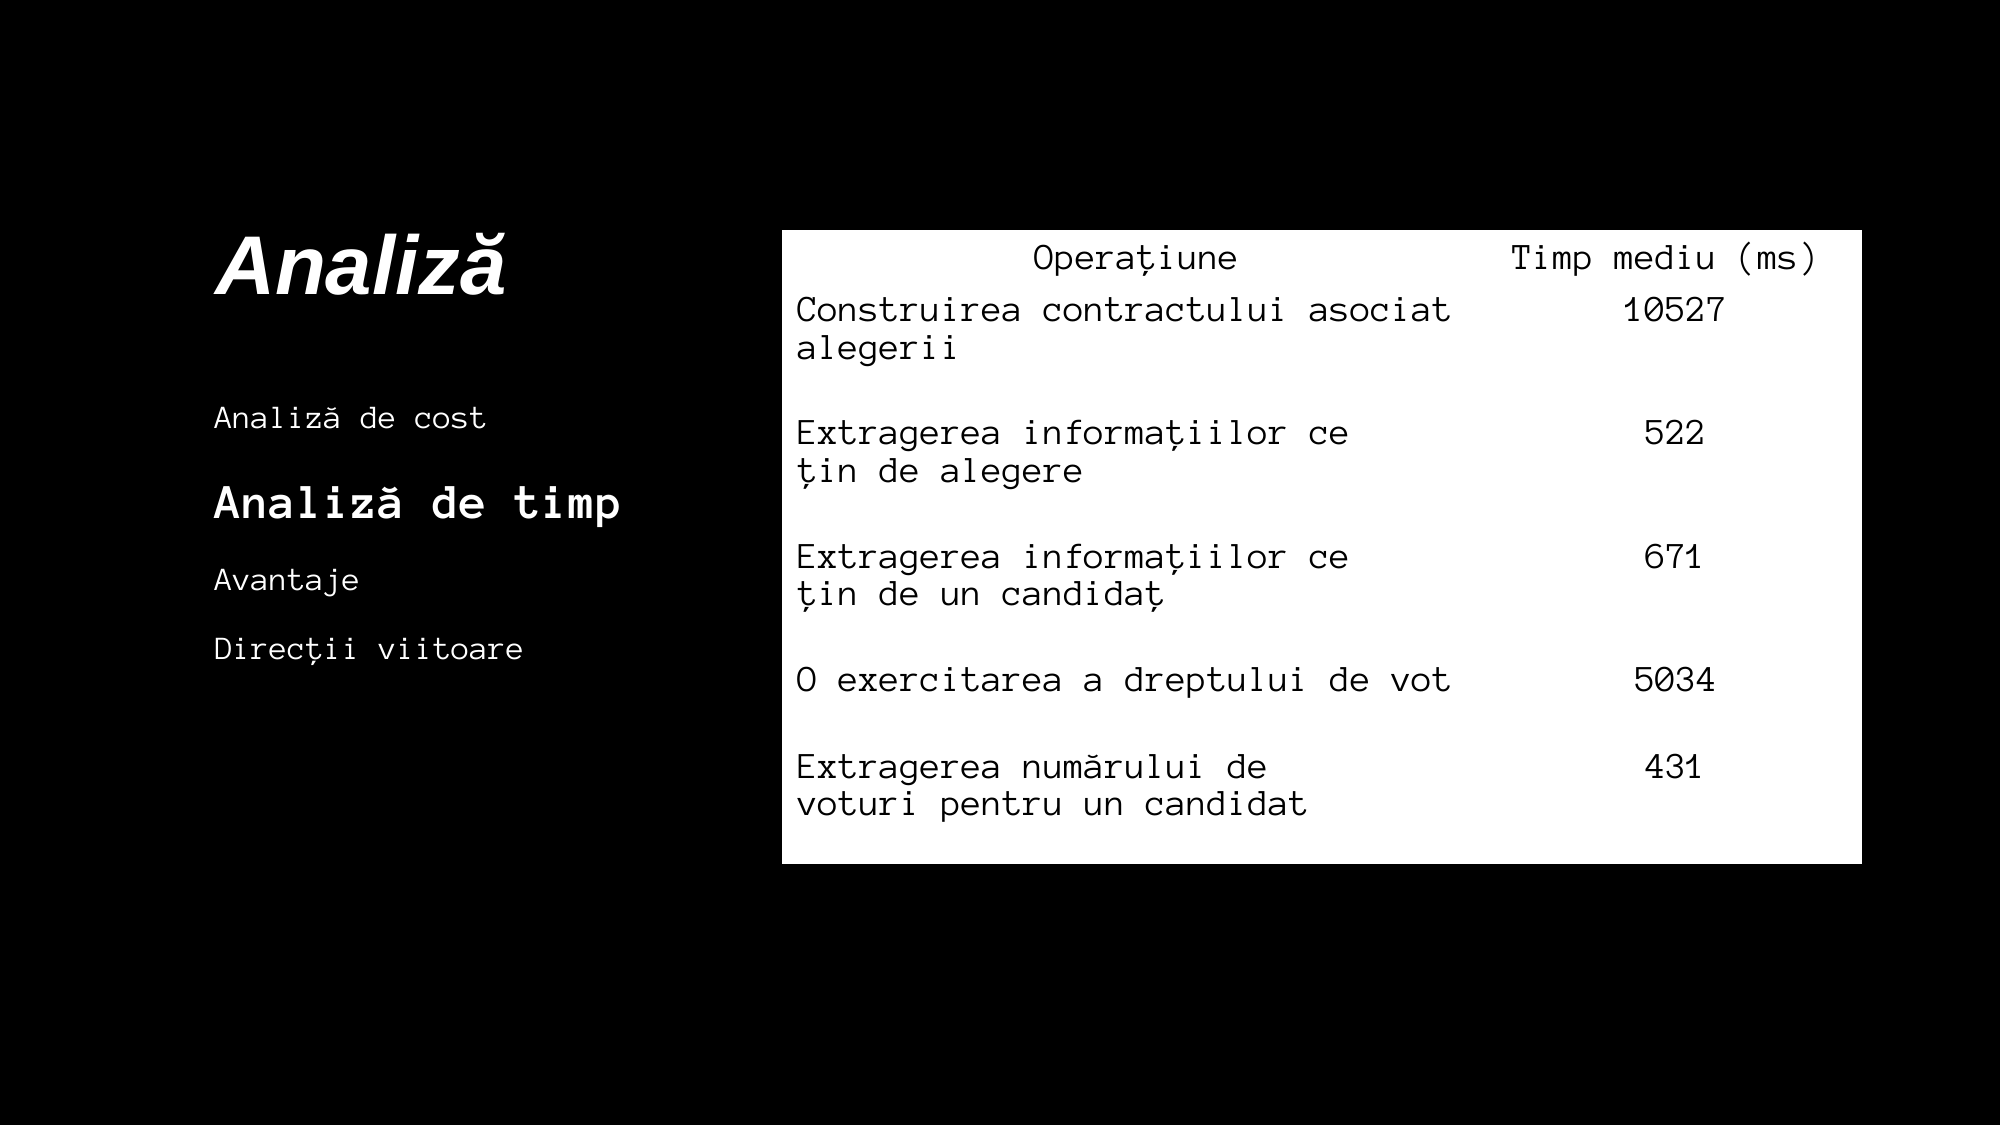

# Analiză
| Operațiune | Timp mediu (ms) |
| --- | --- |
| Construirea contractului asociat alegerii | 10527 |
| Extragerea informațiilor ce țin de alegere | 522 |
| Extragerea informațiilor ce țin de un candidaț | 671 |
| O exercitarea a dreptului de vot | 5034 |
| Extragerea numărului de voturi pentru un candidat | 431 |
Analiză de cost
Analiză de timp
Avantaje
Direcții viitoare